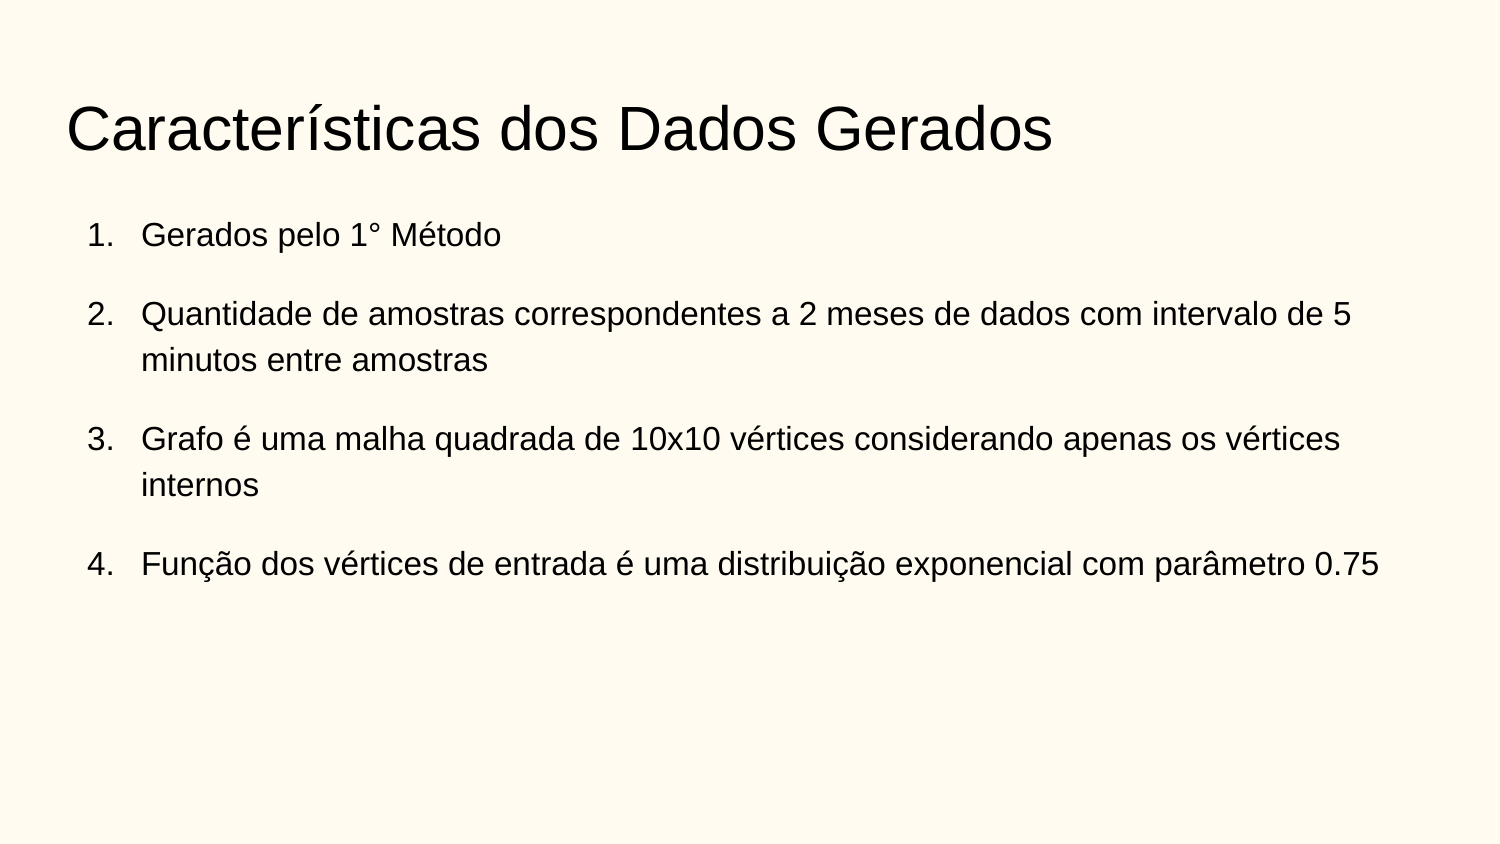

# Características dos Dados Gerados
Gerados pelo 1° Método
Quantidade de amostras correspondentes a 2 meses de dados com intervalo de 5 minutos entre amostras
Grafo é uma malha quadrada de 10x10 vértices considerando apenas os vértices internos
Função dos vértices de entrada é uma distribuição exponencial com parâmetro 0.75